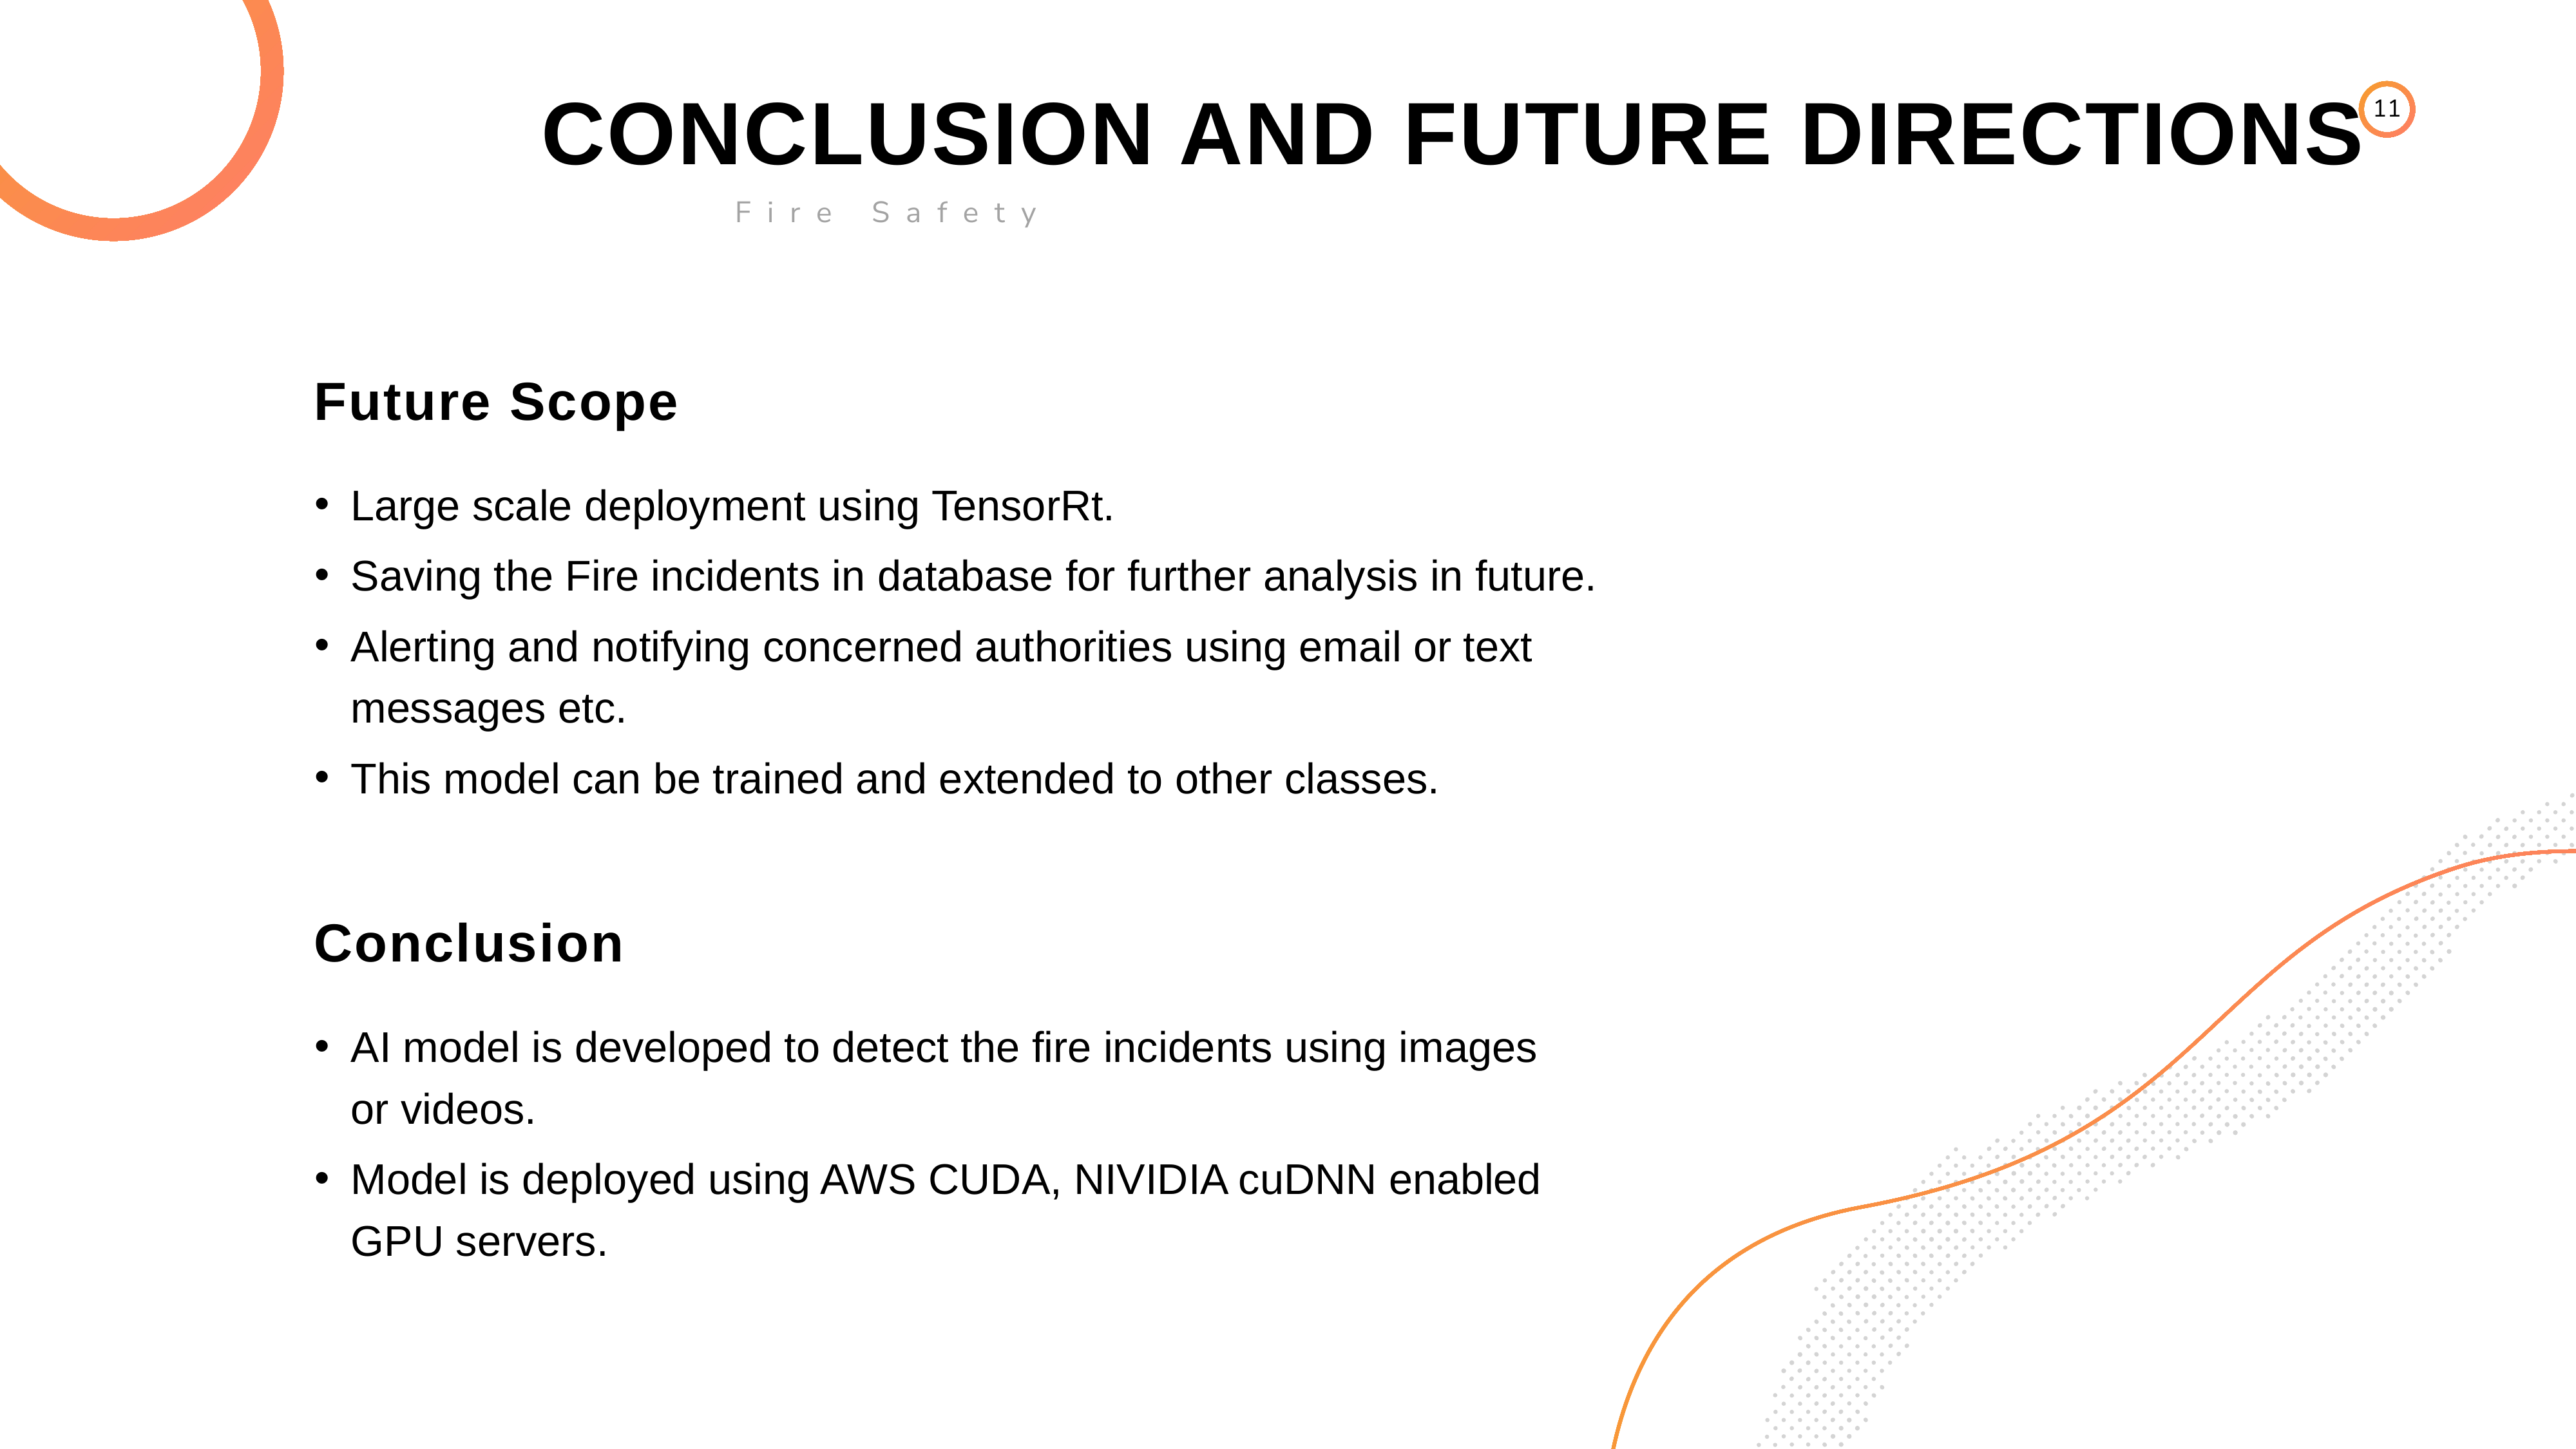

Conclusion and Future Directions
Fire Safety
Future Scope
Large scale deployment using TensorRt.
Saving the Fire incidents in database for further analysis in future.
Alerting and notifying concerned authorities using email or text messages etc.
This model can be trained and extended to other classes.

Conclusion

AI model is developed to detect the fire incidents using images or videos.
Model is deployed using AWS CUDA, NIVIDIA cuDNN enabled GPU servers.